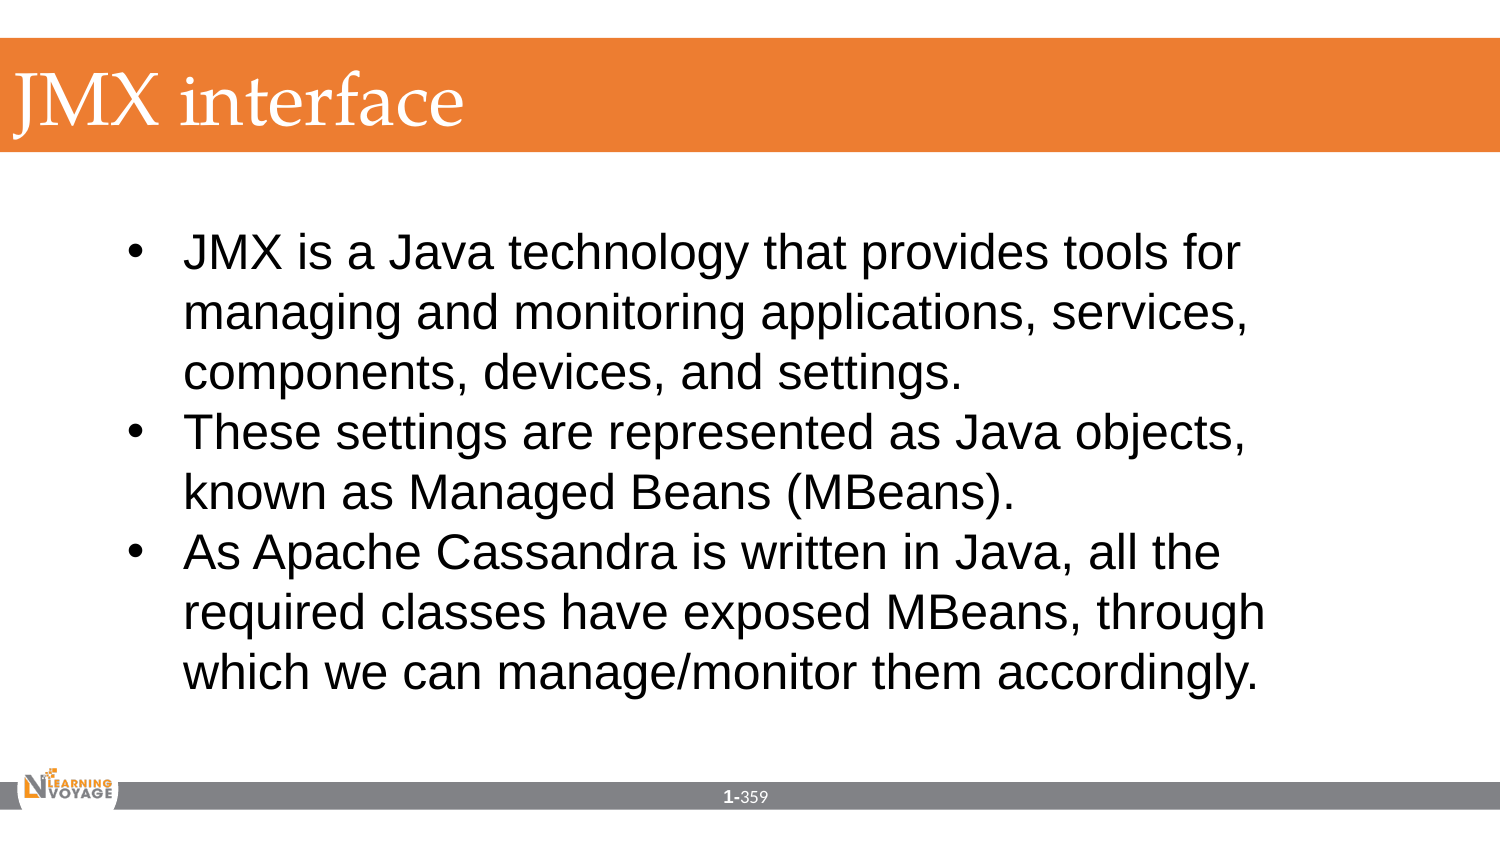

JMX interface
JMX is a Java technology that provides tools for managing and monitoring applications, services, components, devices, and settings.
These settings are represented as Java objects, known as Managed Beans (MBeans).
As Apache Cassandra is written in Java, all the required classes have exposed MBeans, through which we can manage/monitor them accordingly.
1-359